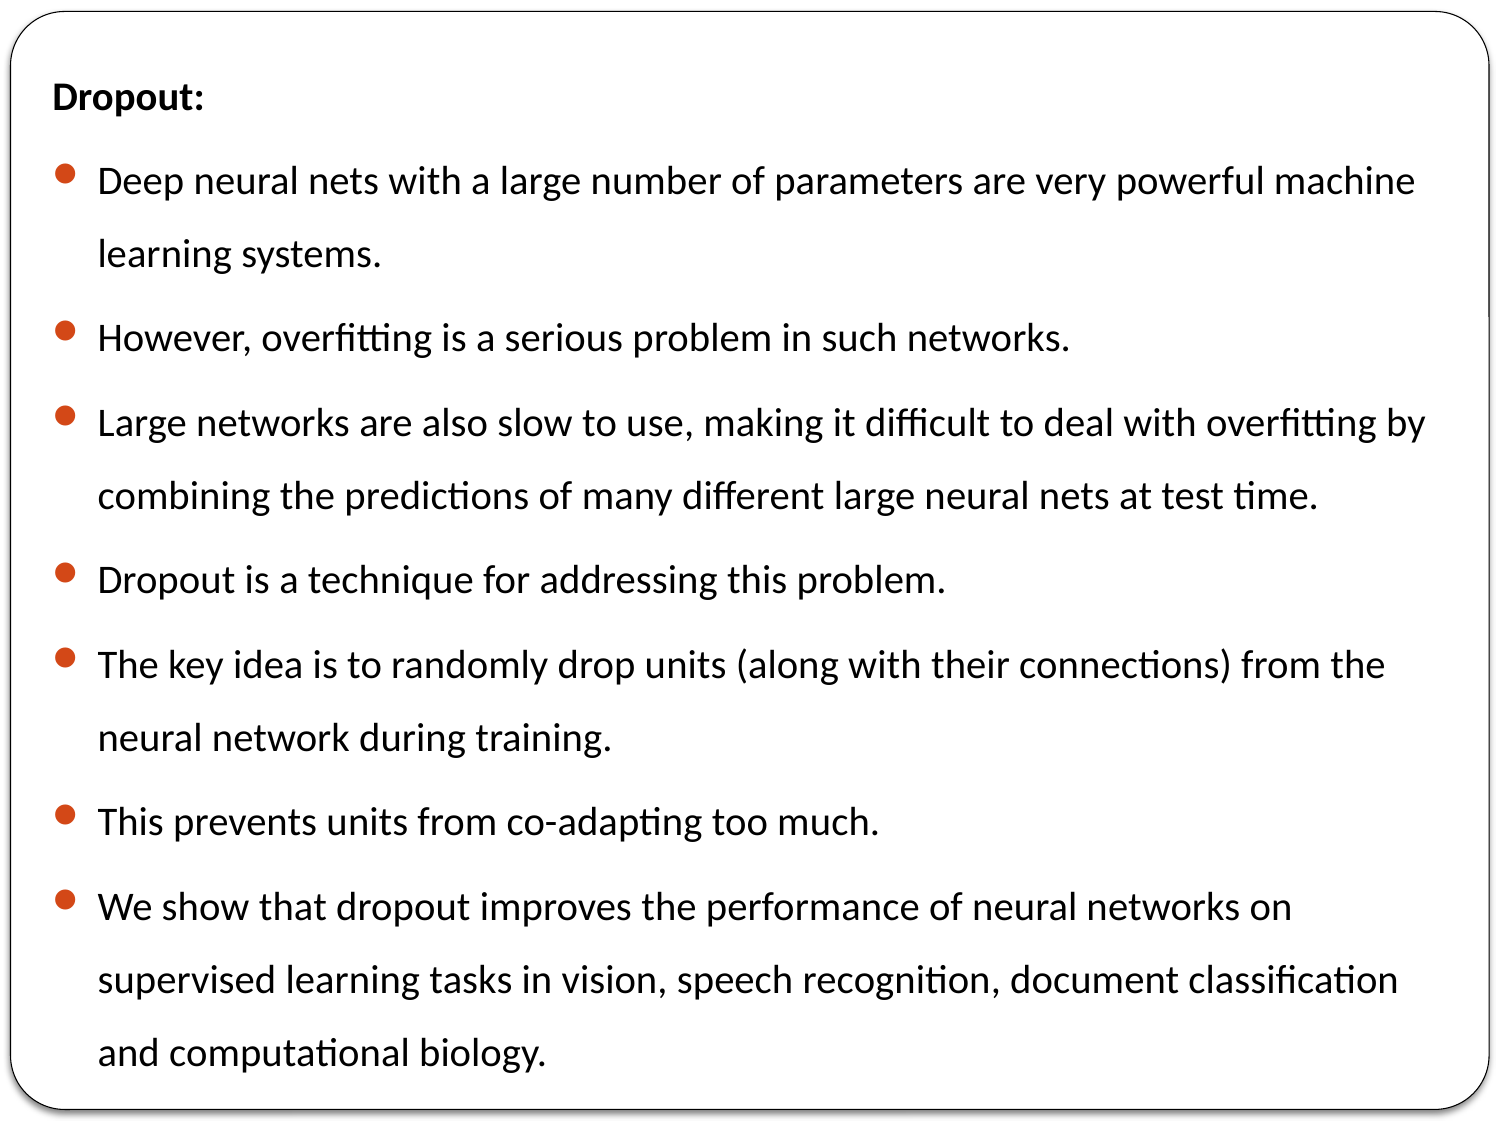

Dropout:
Deep neural nets with a large number of parameters are very powerful machine learning systems.
However, overfitting is a serious problem in such networks.
Large networks are also slow to use, making it difficult to deal with overfitting by combining the predictions of many different large neural nets at test time.
Dropout is a technique for addressing this problem.
The key idea is to randomly drop units (along with their connections) from the neural network during training.
This prevents units from co-adapting too much.
We show that dropout improves the performance of neural networks on supervised learning tasks in vision, speech recognition, document classification and computational biology.